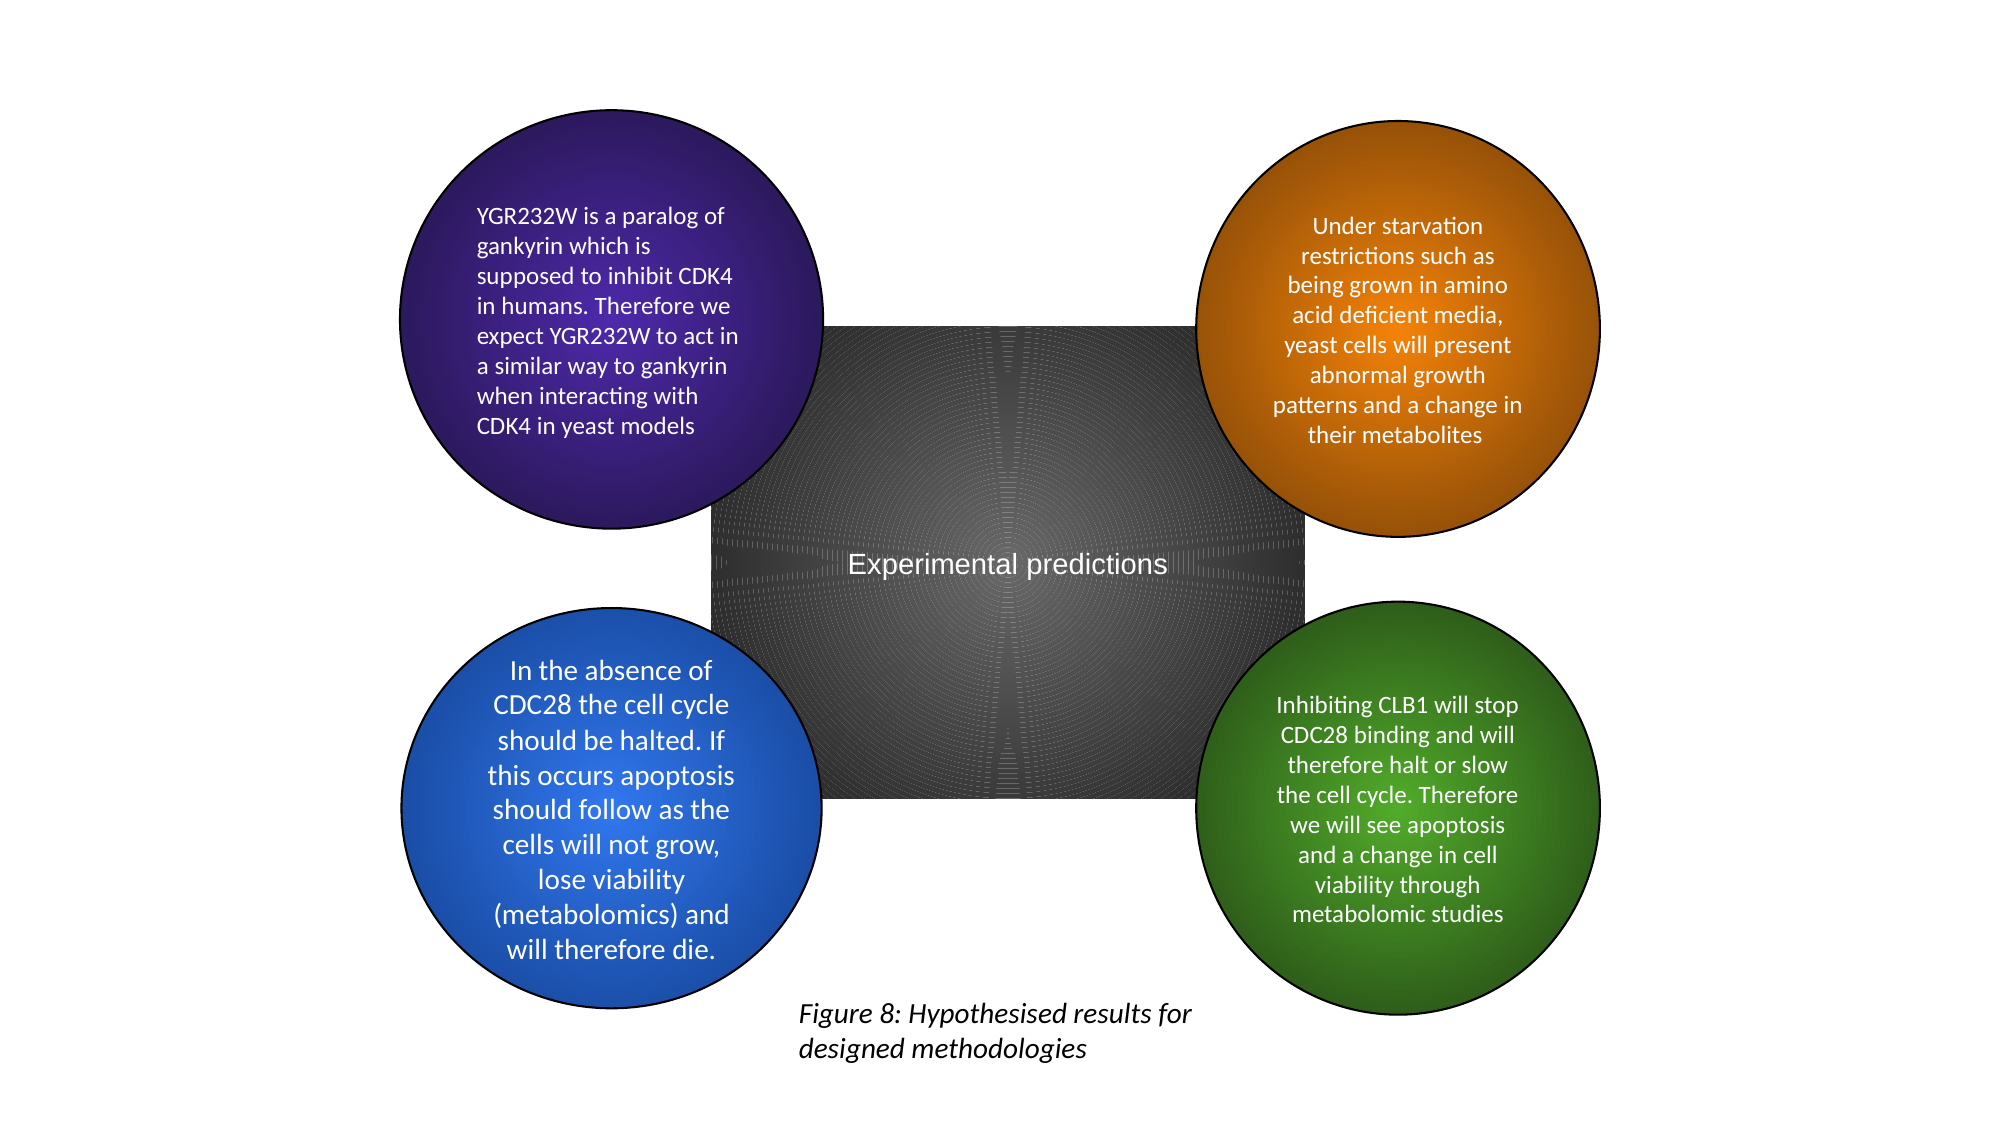

YGR232W is a paralog of gankyrin which is supposed to inhibit CDK4 in humans. Therefore we expect YGR232W to act in a similar way to gankyrin when interacting with CDK4 in yeast models
Under starvation restrictions such as being grown in amino acid deficient media, yeast cells will present abnormal growth patterns and a change in their metabolites
Experimental predictions
Inhibiting CLB1 will stop CDC28 binding and will therefore halt or slow the cell cycle. Therefore we will see apoptosis and a change in cell viability through metabolomic studies
In the absence of CDC28 the cell cycle should be halted. If this occurs apoptosis should follow as the cells will not grow, lose viability (metabolomics) and will therefore die.
Figure 8: Hypothesised results for designed methodologies